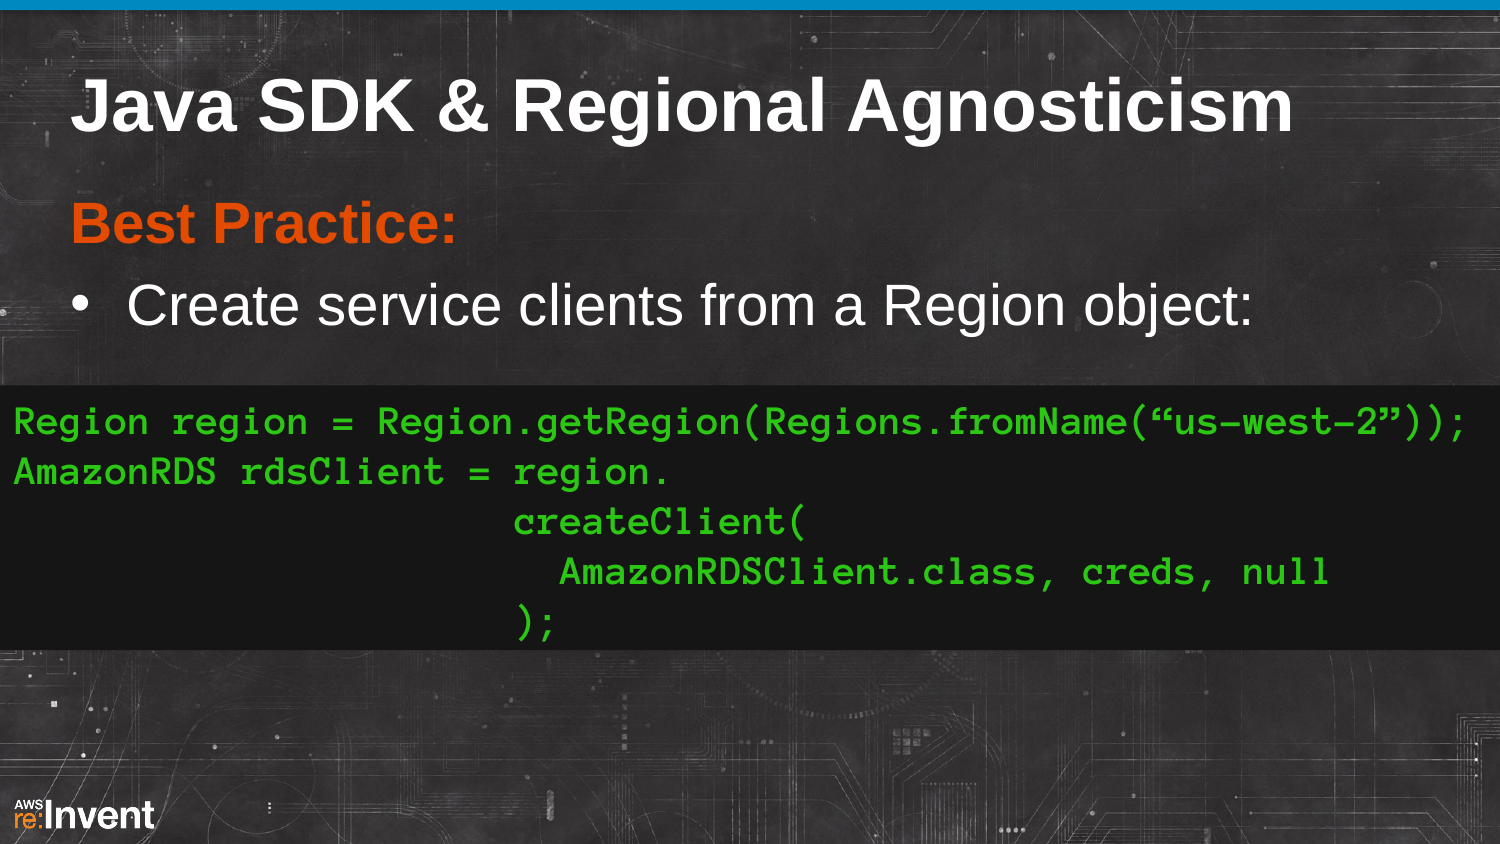

# Java SDK & Regional Agnosticism
Best Practice:
Create service clients from a Region object:

Region region = Region.getRegion(Regions.fromName(“us-west-2”));
AmazonRDS rdsClient = region.
                      createClient(
                        AmazonRDSClient.class, creds, null
                      );